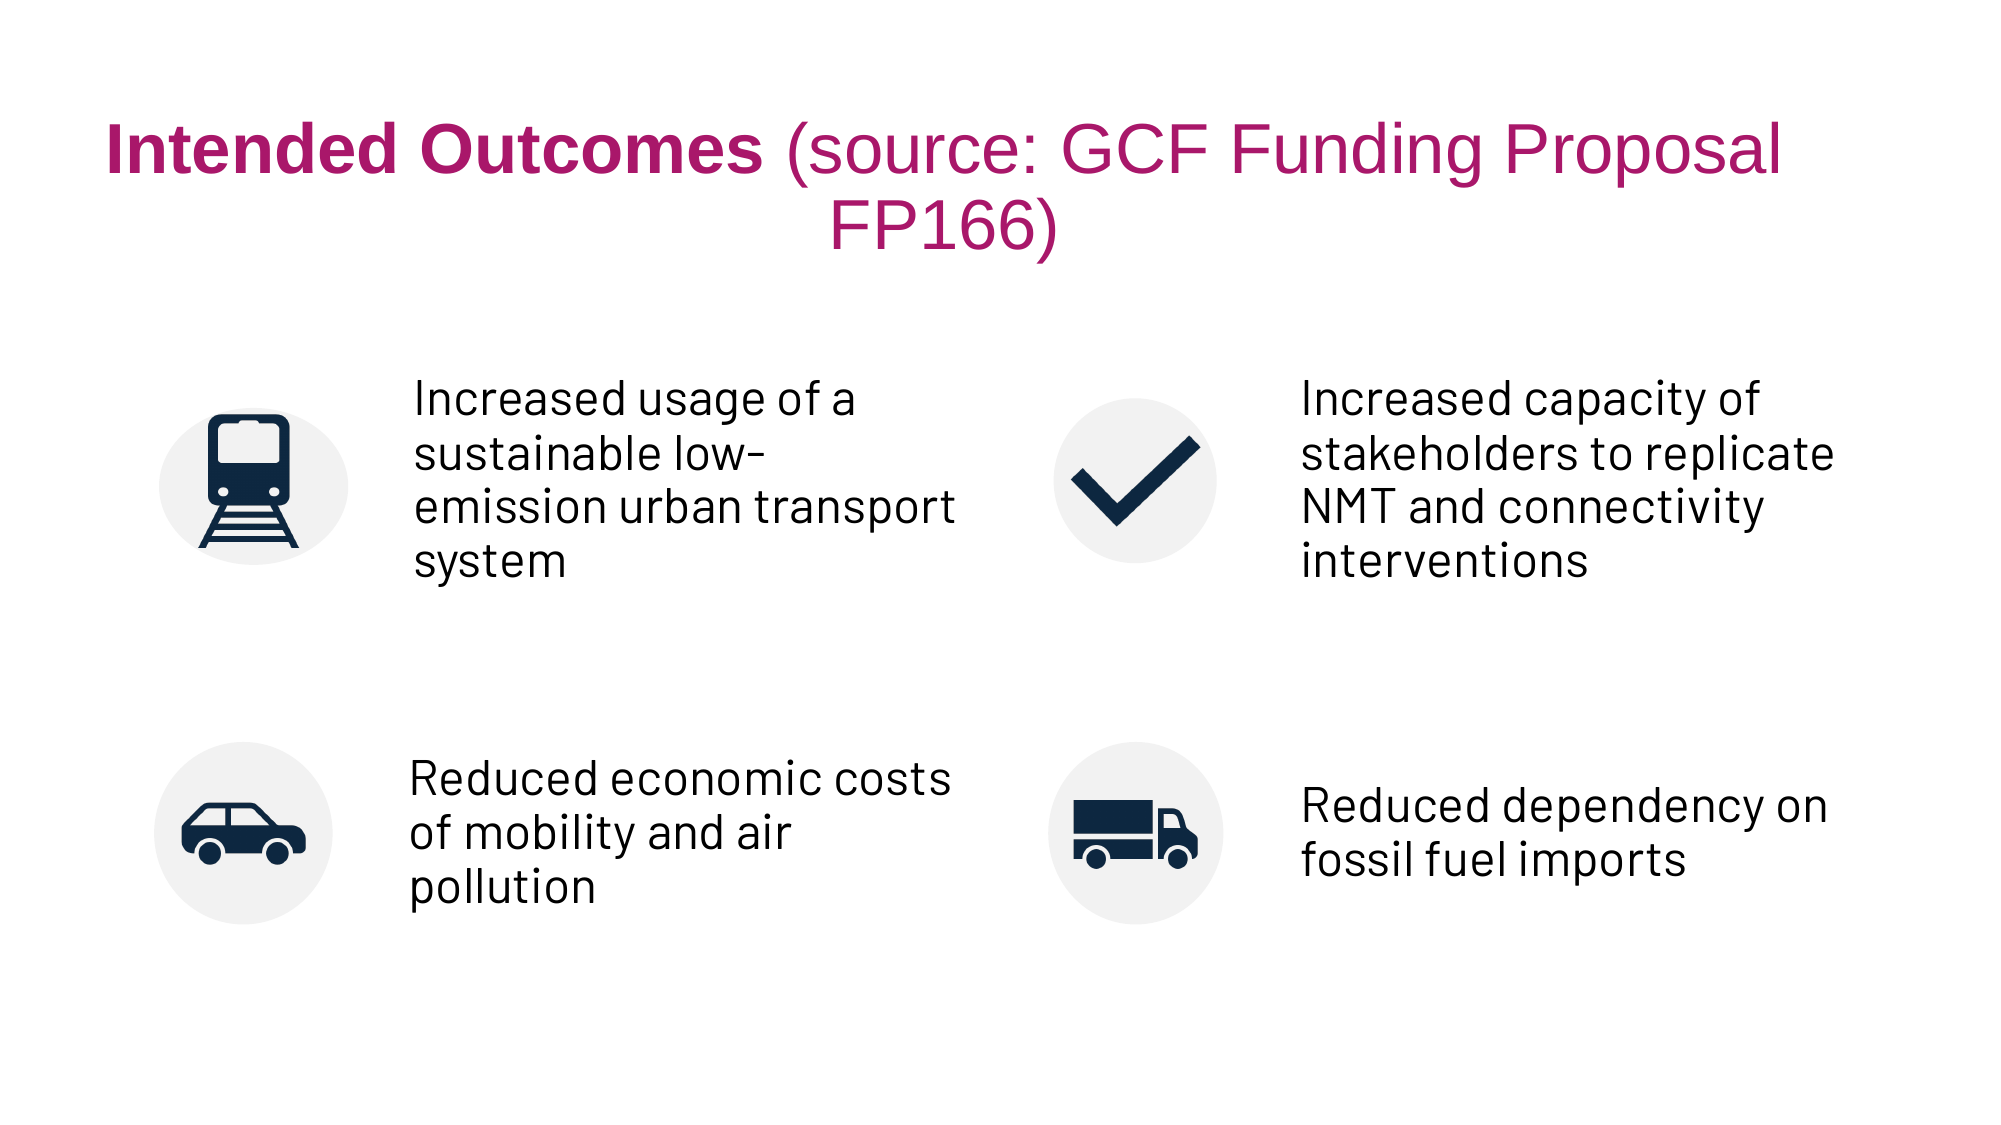

# Intended Outcomes (source: GCF Funding Proposal FP166)
Increased usage of a sustainable low-emission urban transport system
Increased capacity of stakeholders to replicate NMT and connectivity interventions
Reduced economic costs of mobility and air pollution
Reduced dependency on fossil fuel imports